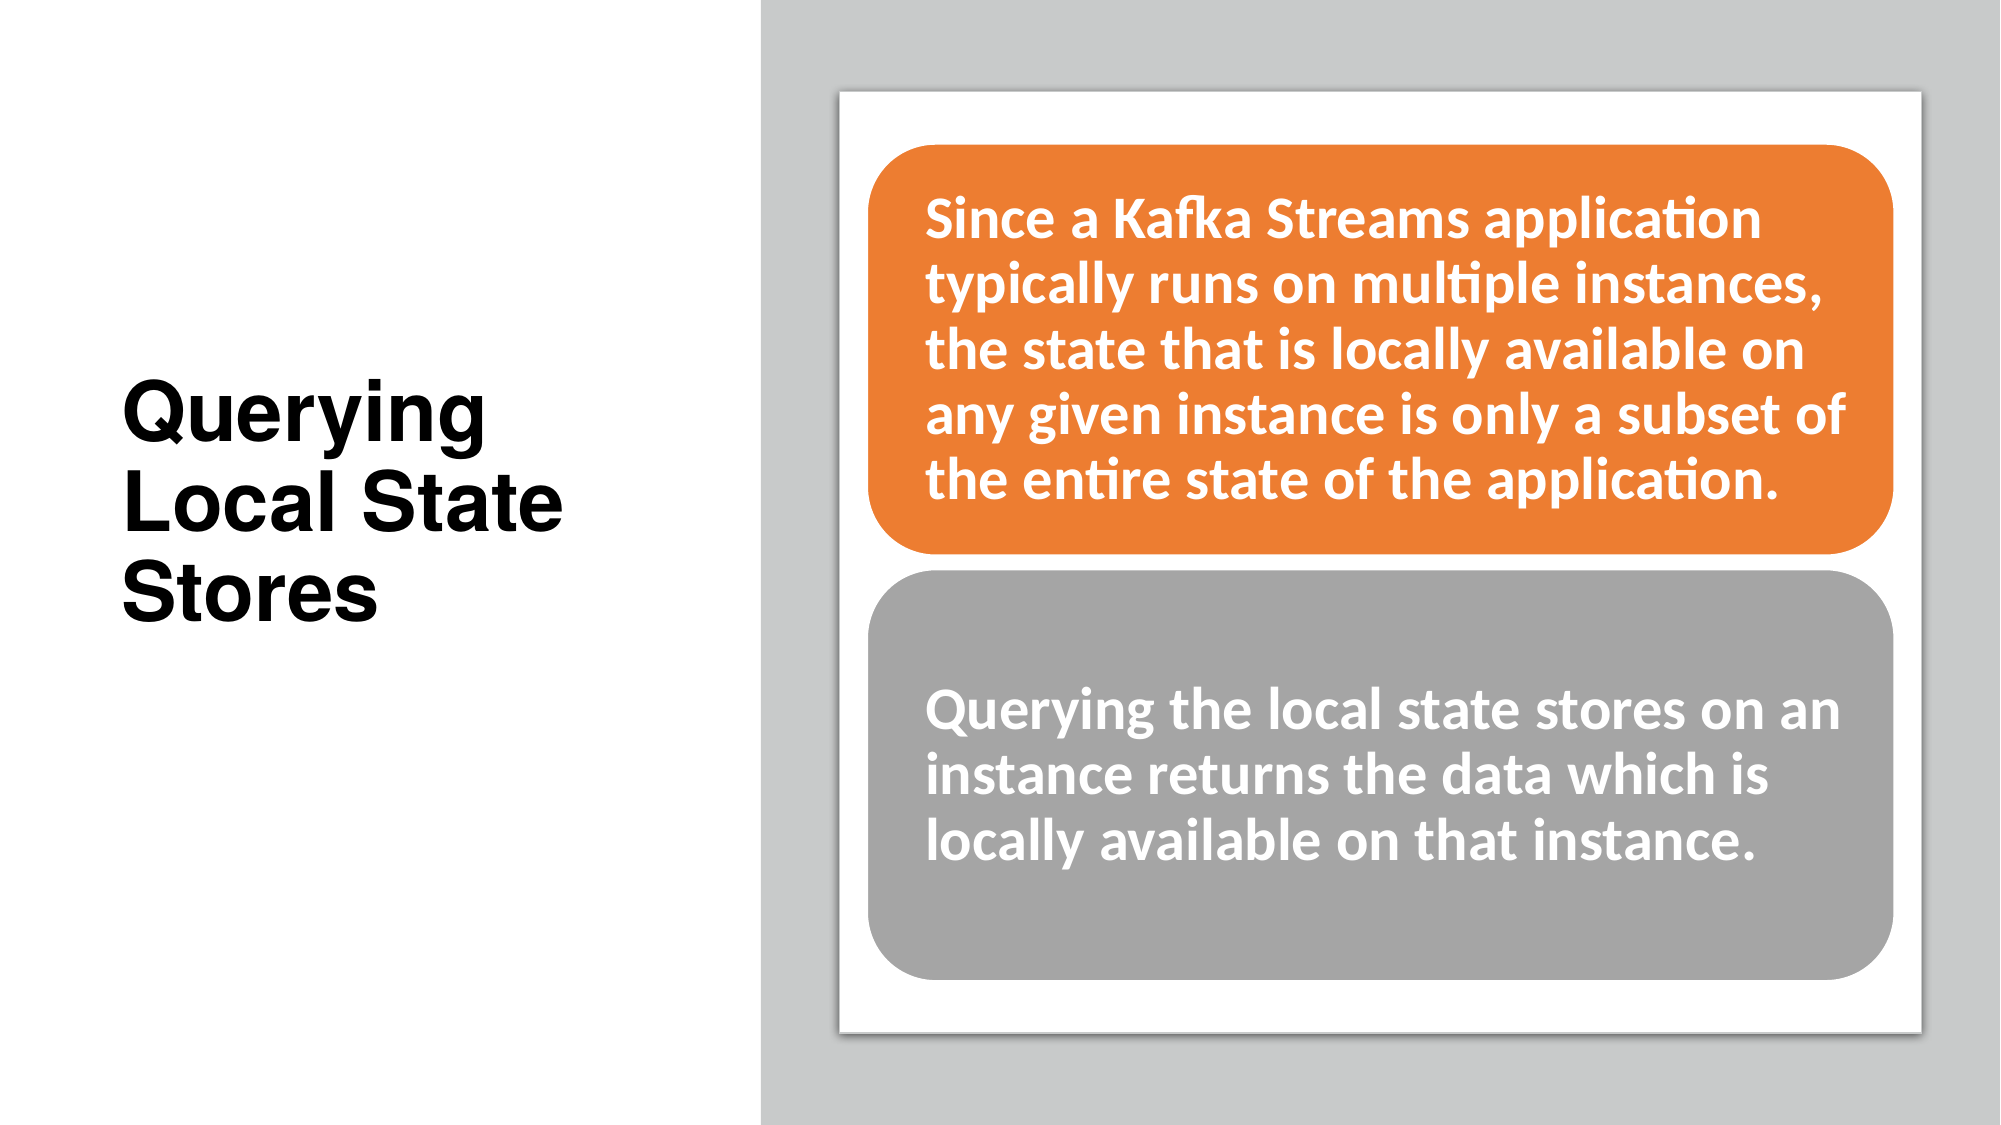

# Querying Local State Stores
Since a Kafka Streams application typically runs on multiple instances, the state that is locally available on any given instance is only a subset of the entire state of the application.
Querying the local state stores on an instance returns the data which is locally available on that instance.